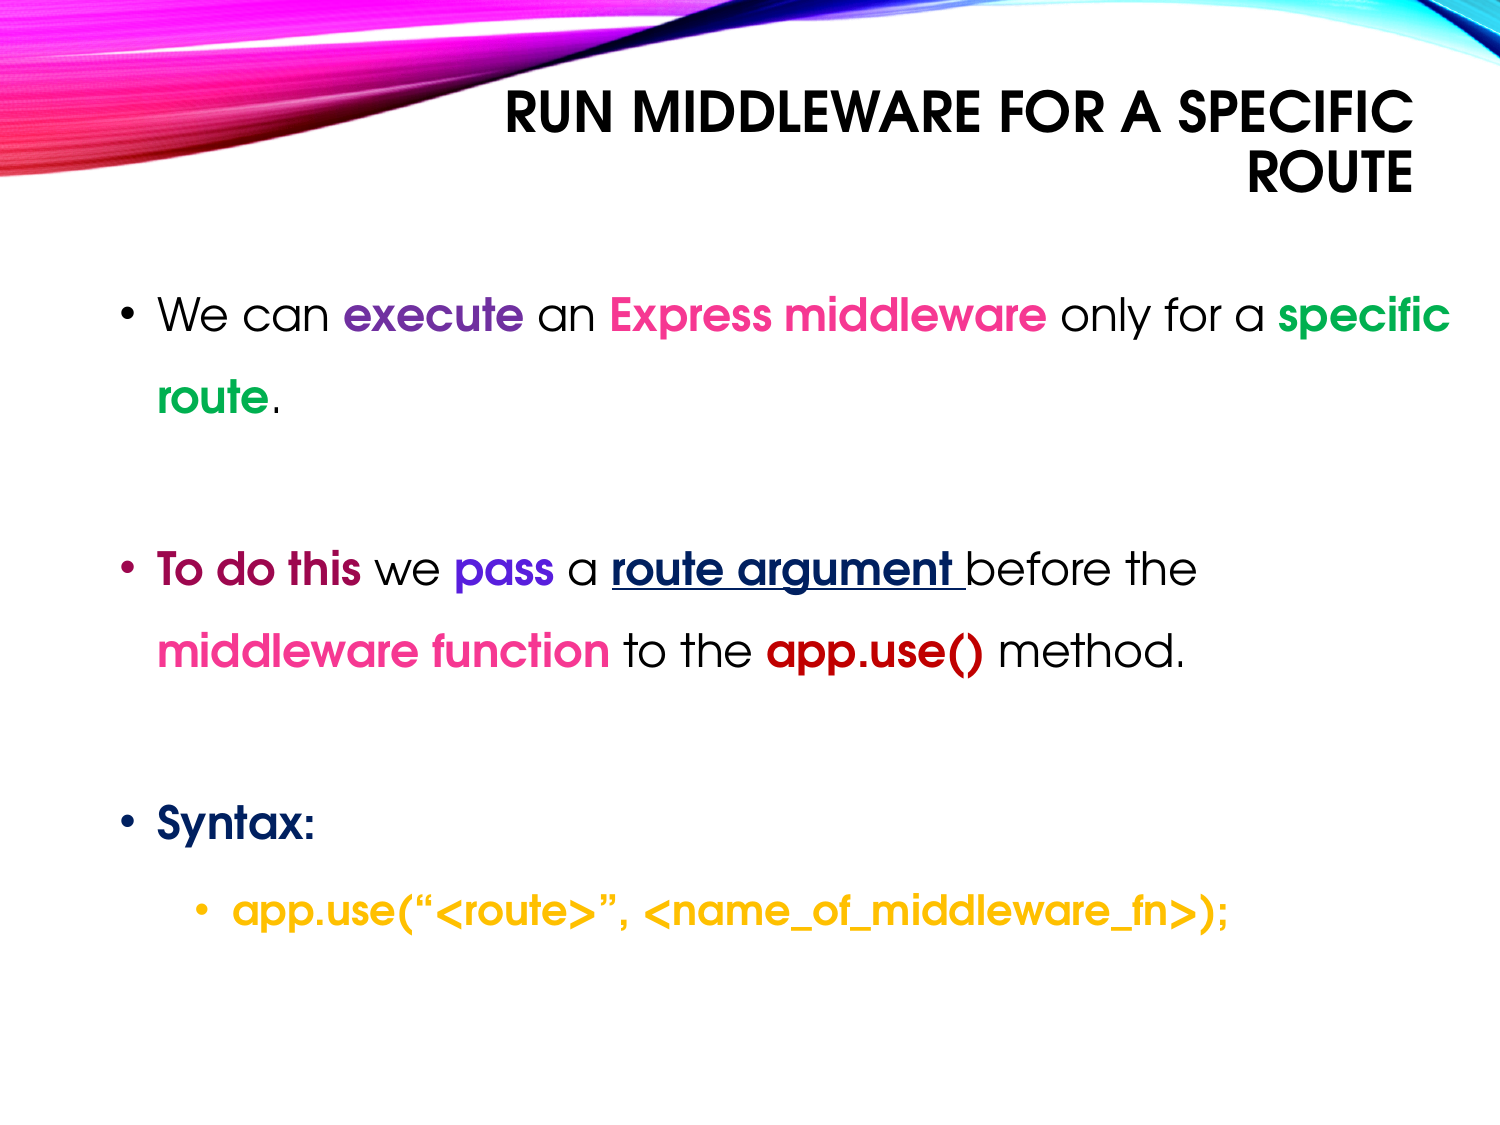

# Run middleware for a specific route
We can execute an Express middleware only for a specific route.

To do this we pass a route argument before the middleware function to the app.use() method.

Syntax:
app.use(“<route>”, <name_of_middleware_fn>);